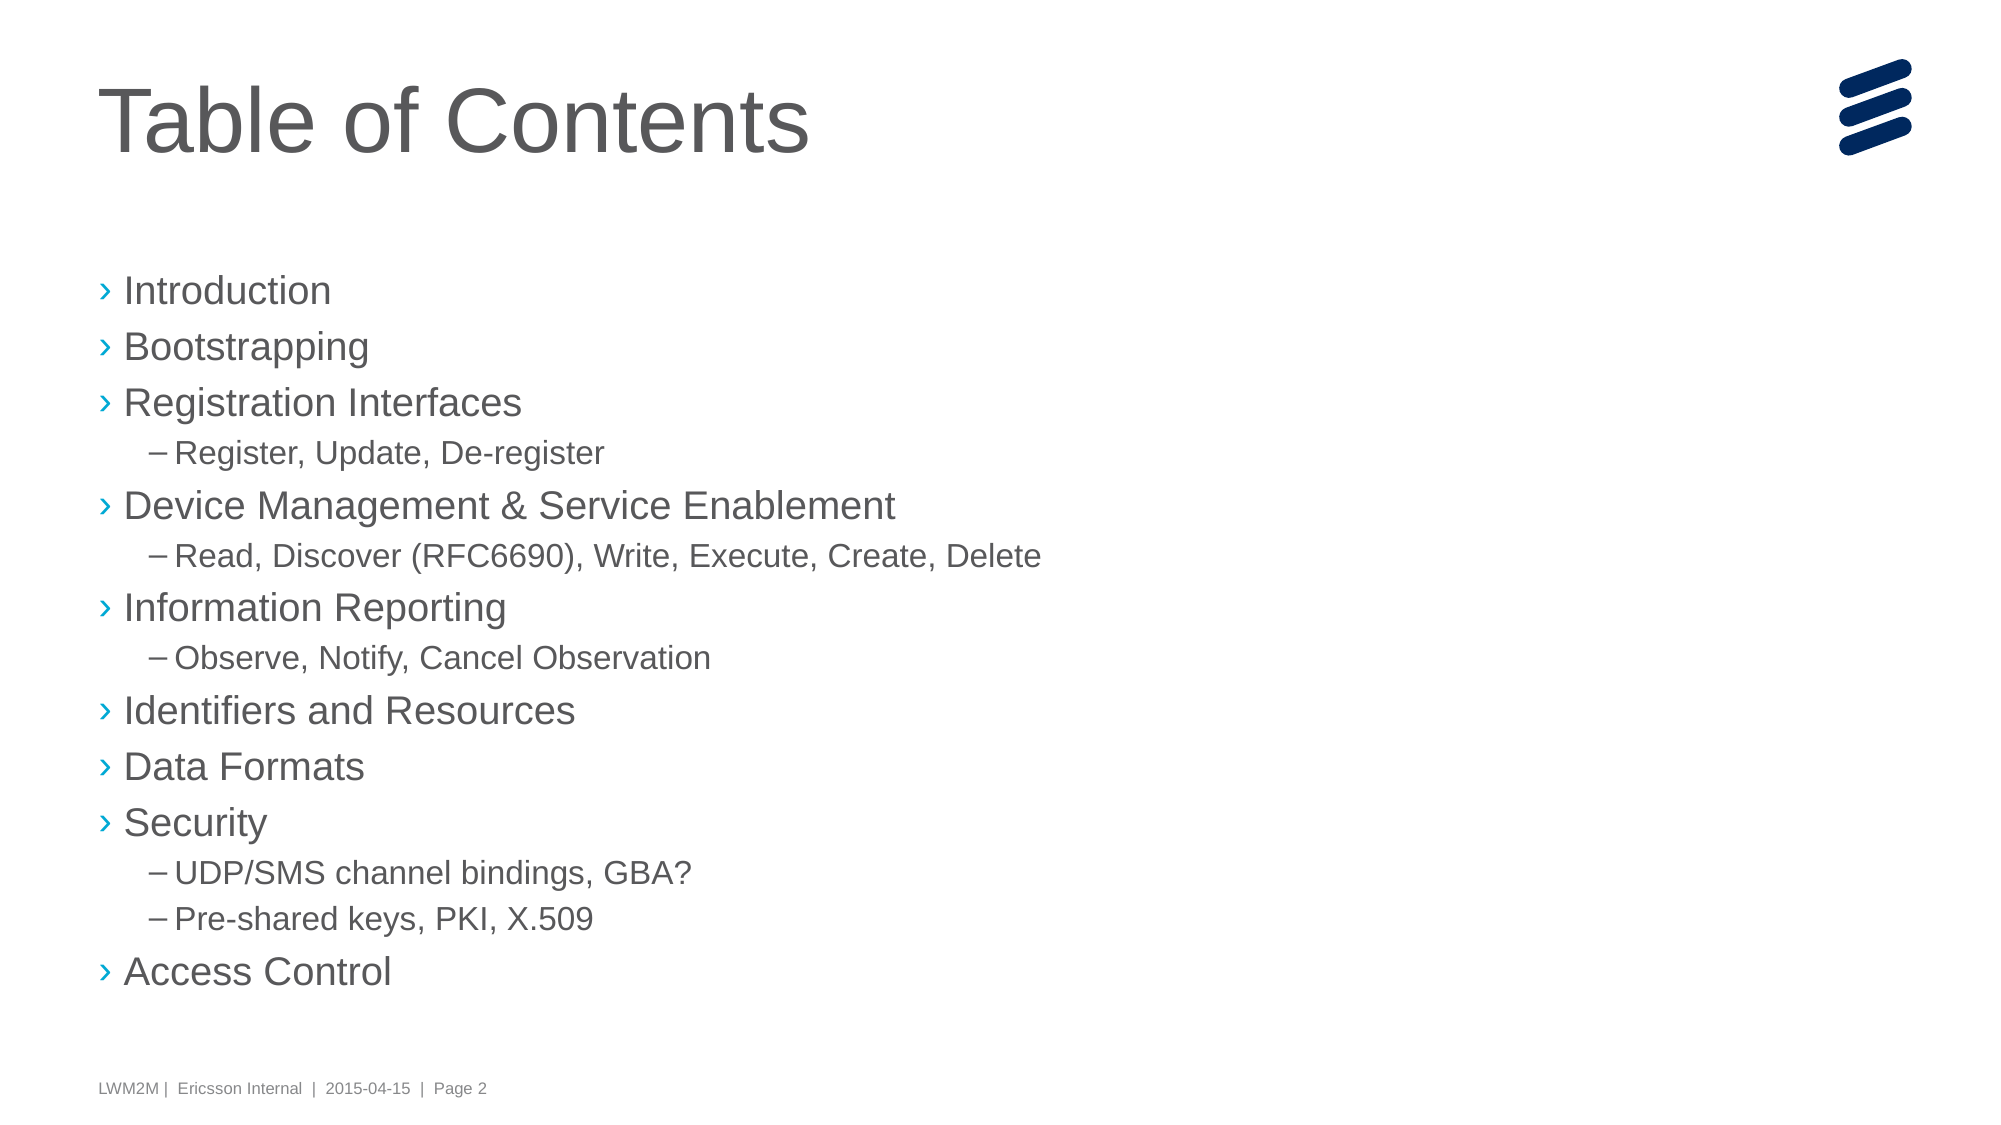

# Table of Contents
Introduction
Bootstrapping
Registration Interfaces
Register, Update, De-register
Device Management & Service Enablement
Read, Discover (RFC6690), Write, Execute, Create, Delete
Information Reporting
Observe, Notify, Cancel Observation
Identifiers and Resources
Data Formats
Security
UDP/SMS channel bindings, GBA?
Pre-shared keys, PKI, X.509
Access Control